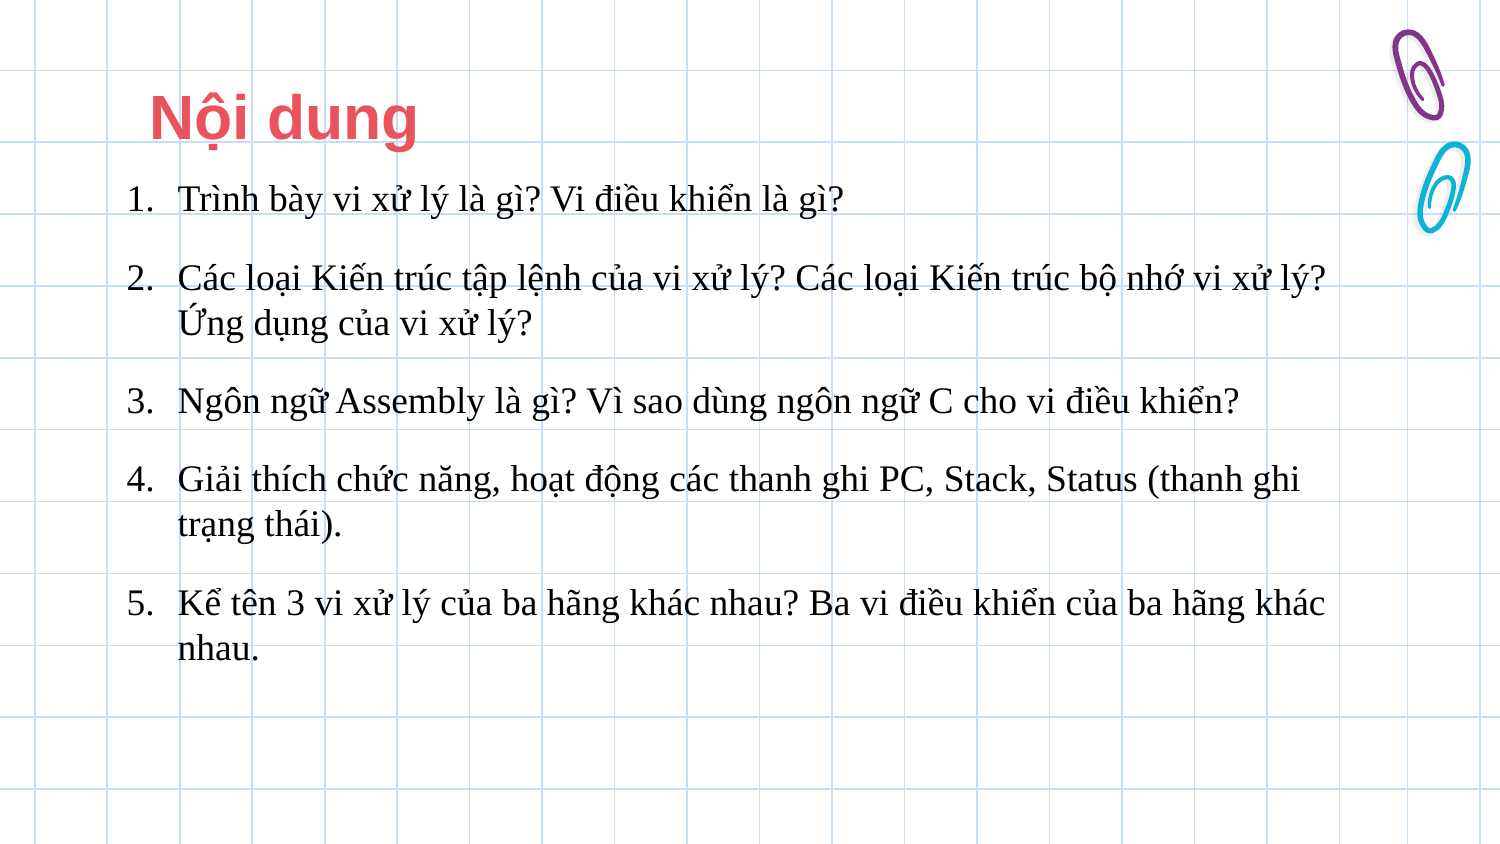

# Nội dung
Trình bày vi xử lý là gì? Vi điều khiển là gì?
Các loại Kiến trúc tập lệnh của vi xử lý? Các loại Kiến trúc bộ nhớ vi xử lý? Ứng dụng của vi xử lý?
Ngôn ngữ Assembly là gì? Vì sao dùng ngôn ngữ C cho vi điều khiển?
Giải thích chức năng, hoạt động các thanh ghi PC, Stack, Status (thanh ghi trạng thái).
Kể tên 3 vi xử lý của ba hãng khác nhau? Ba vi điều khiển của ba hãng khác nhau.